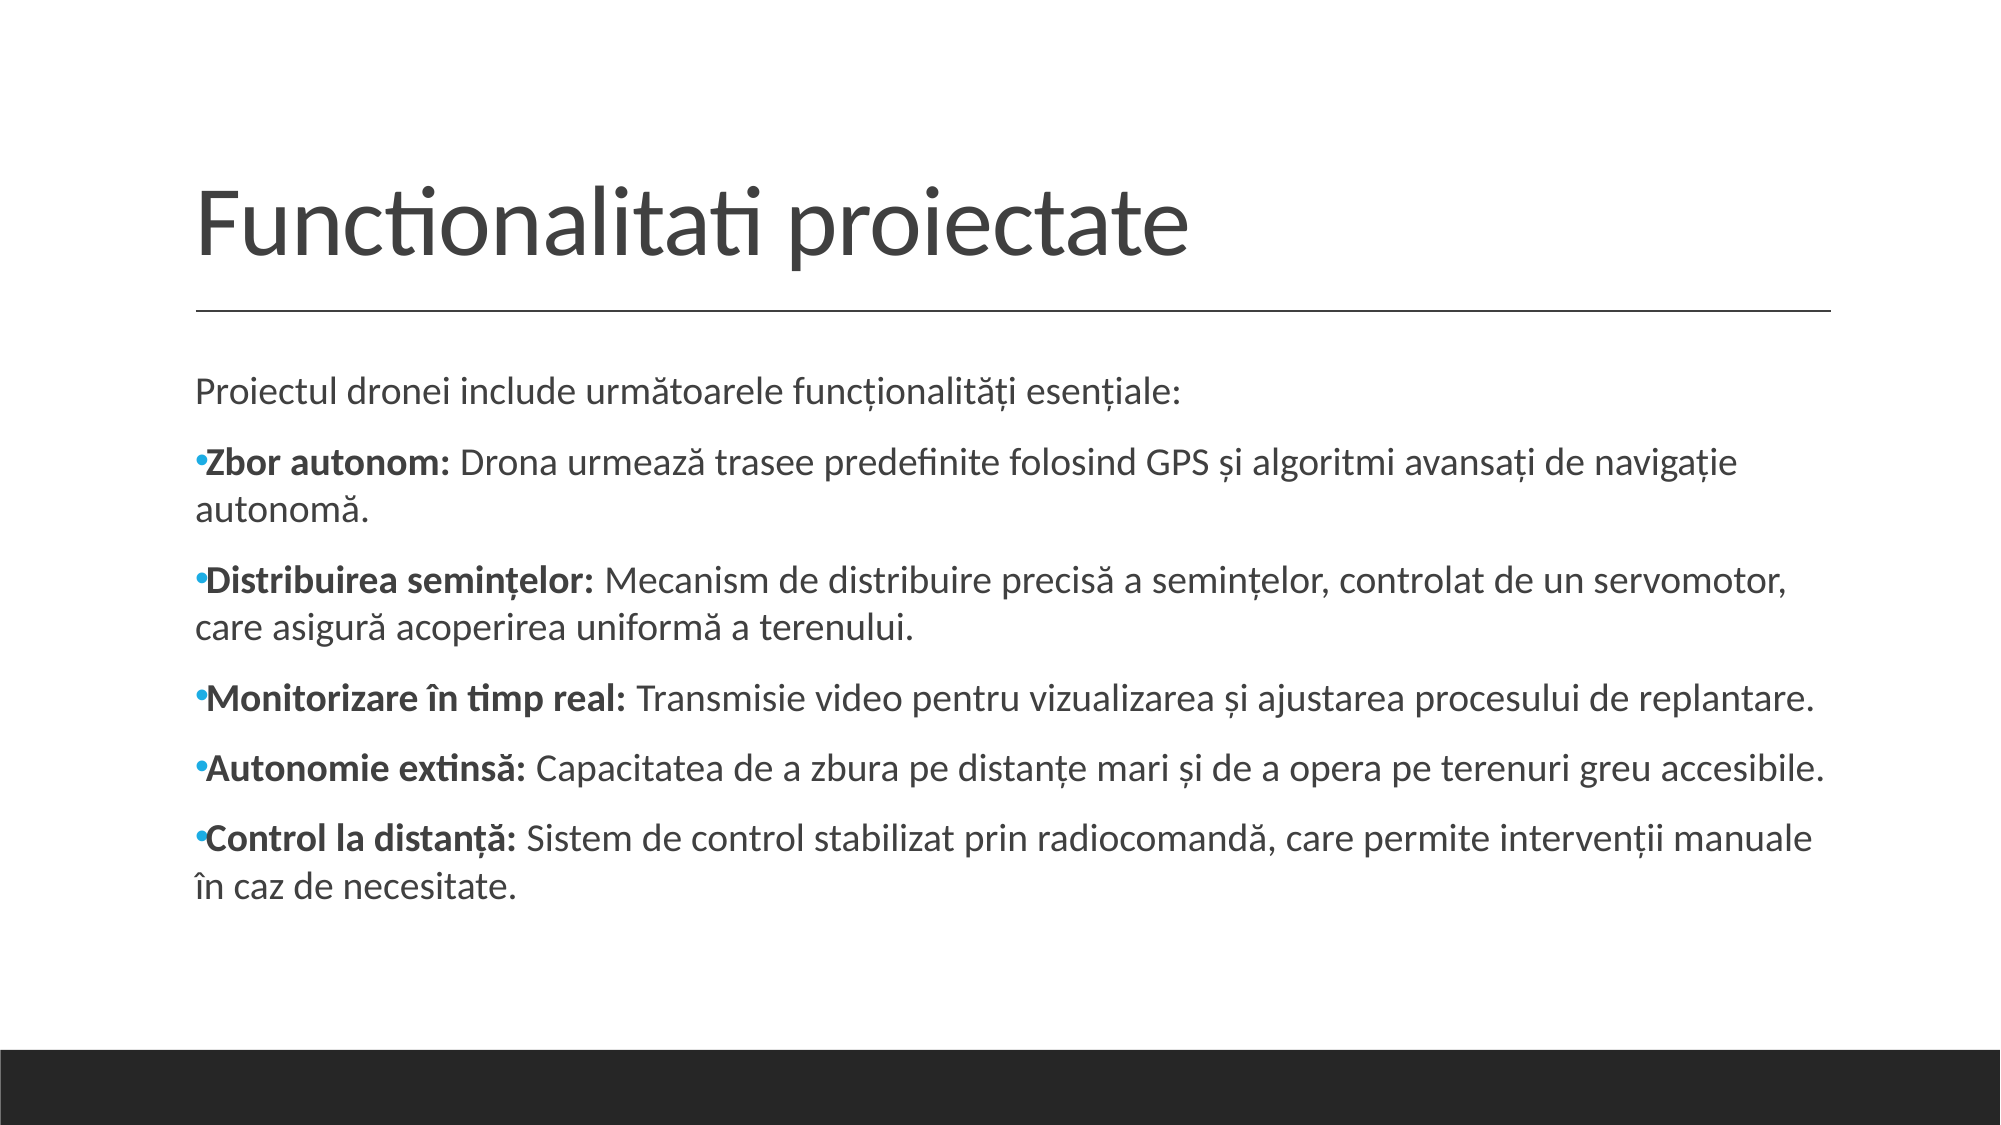

# Functionalitati proiectate
Proiectul dronei include următoarele funcționalități esențiale:
Zbor autonom: Drona urmează trasee predefinite folosind GPS și algoritmi avansați de navigație autonomă.
Distribuirea semințelor: Mecanism de distribuire precisă a semințelor, controlat de un servomotor, care asigură acoperirea uniformă a terenului.
Monitorizare în timp real: Transmisie video pentru vizualizarea și ajustarea procesului de replantare.
Autonomie extinsă: Capacitatea de a zbura pe distanțe mari și de a opera pe terenuri greu accesibile.
Control la distanță: Sistem de control stabilizat prin radiocomandă, care permite intervenții manuale în caz de necesitate.